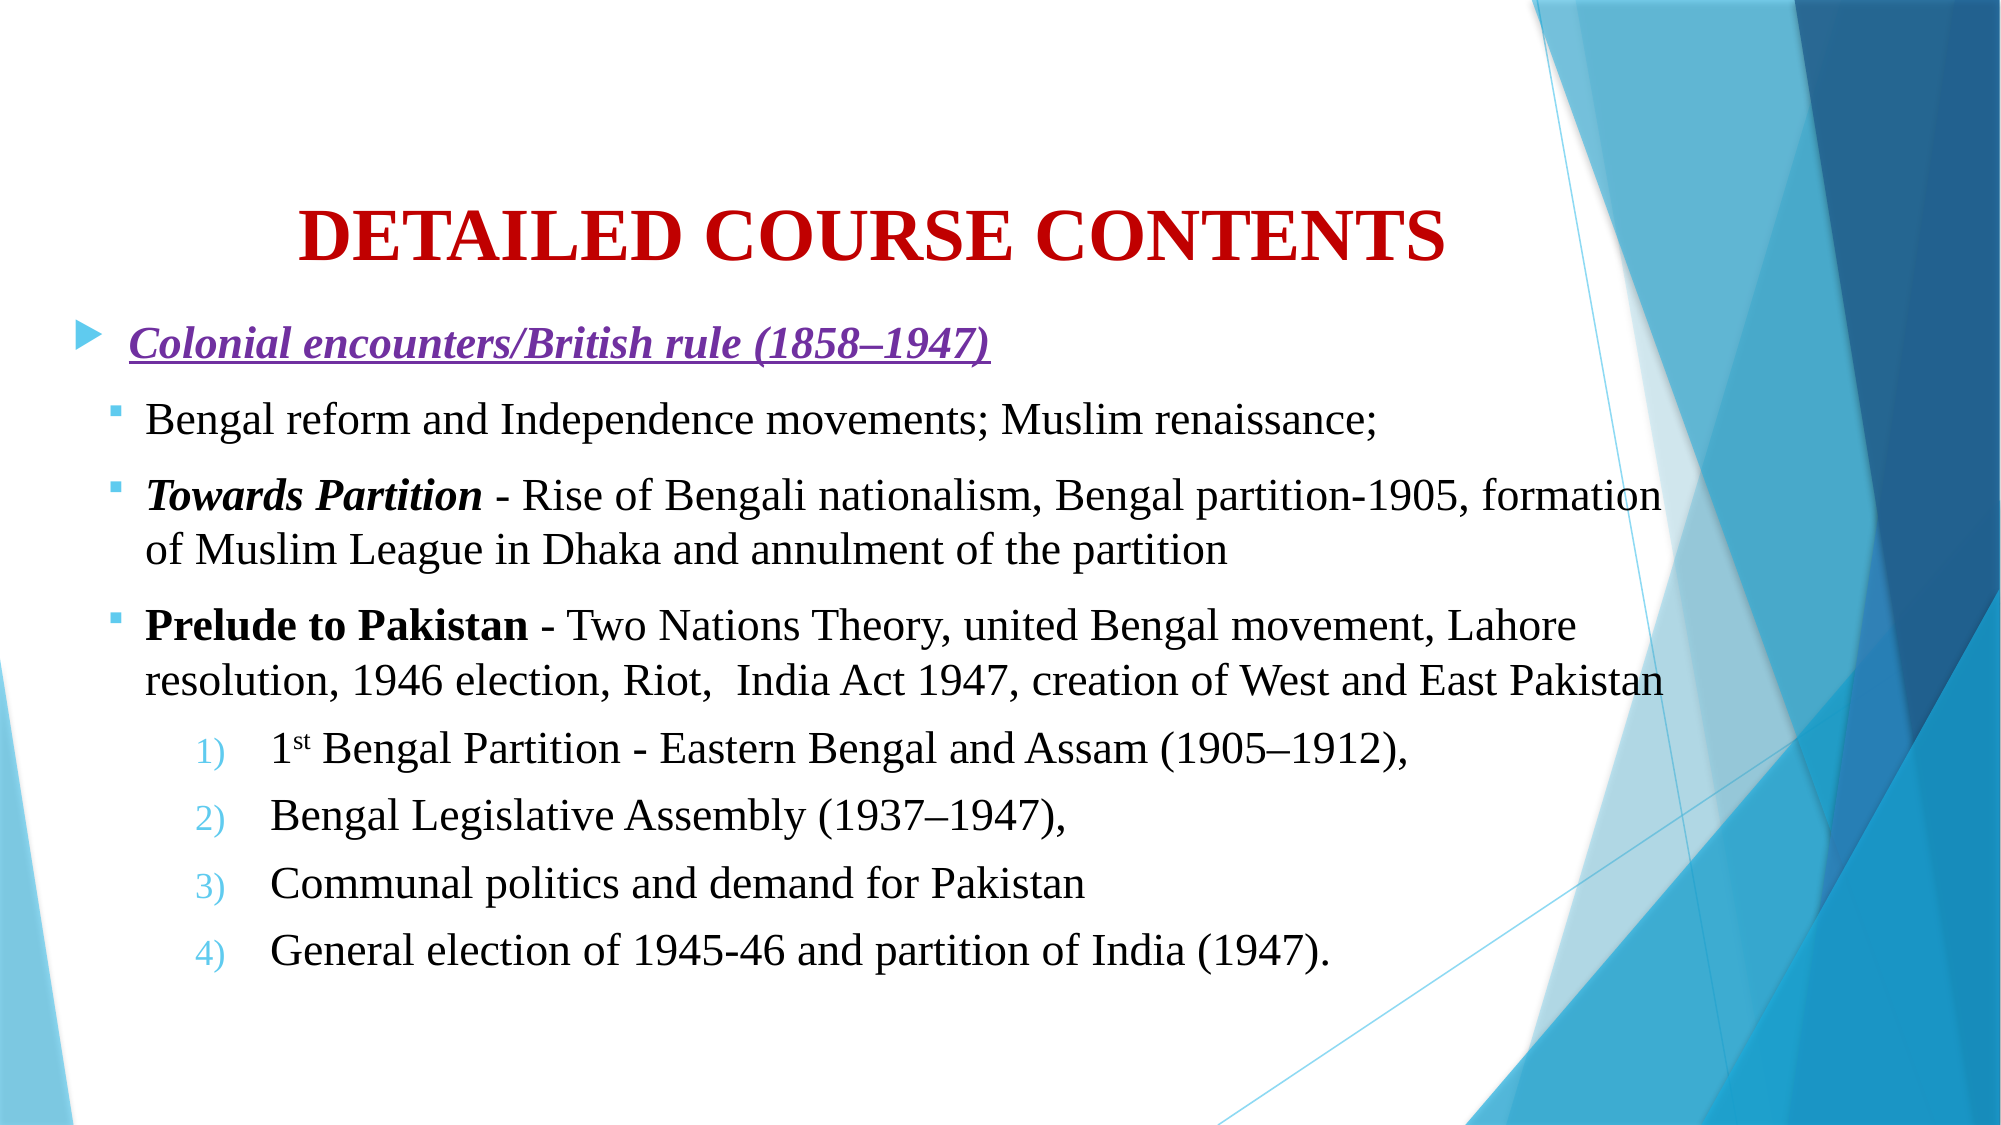

# DETAILED COURSE CONTENTS
Colonial encounters/British rule (1858–1947)
Bengal reform and Independence movements; Muslim renaissance;
Towards Partition - Rise of Bengali nationalism, Bengal partition-1905, formation of Muslim League in Dhaka and annulment of the partition
Prelude to Pakistan - Two Nations Theory, united Bengal movement, Lahore resolution, 1946 election, Riot,  India Act 1947, creation of West and East Pakistan
1st Bengal Partition - Eastern Bengal and Assam (1905–1912),
Bengal Legislative Assembly (1937–1947),
Communal politics and demand for Pakistan
General election of 1945-46 and partition of India (1947).